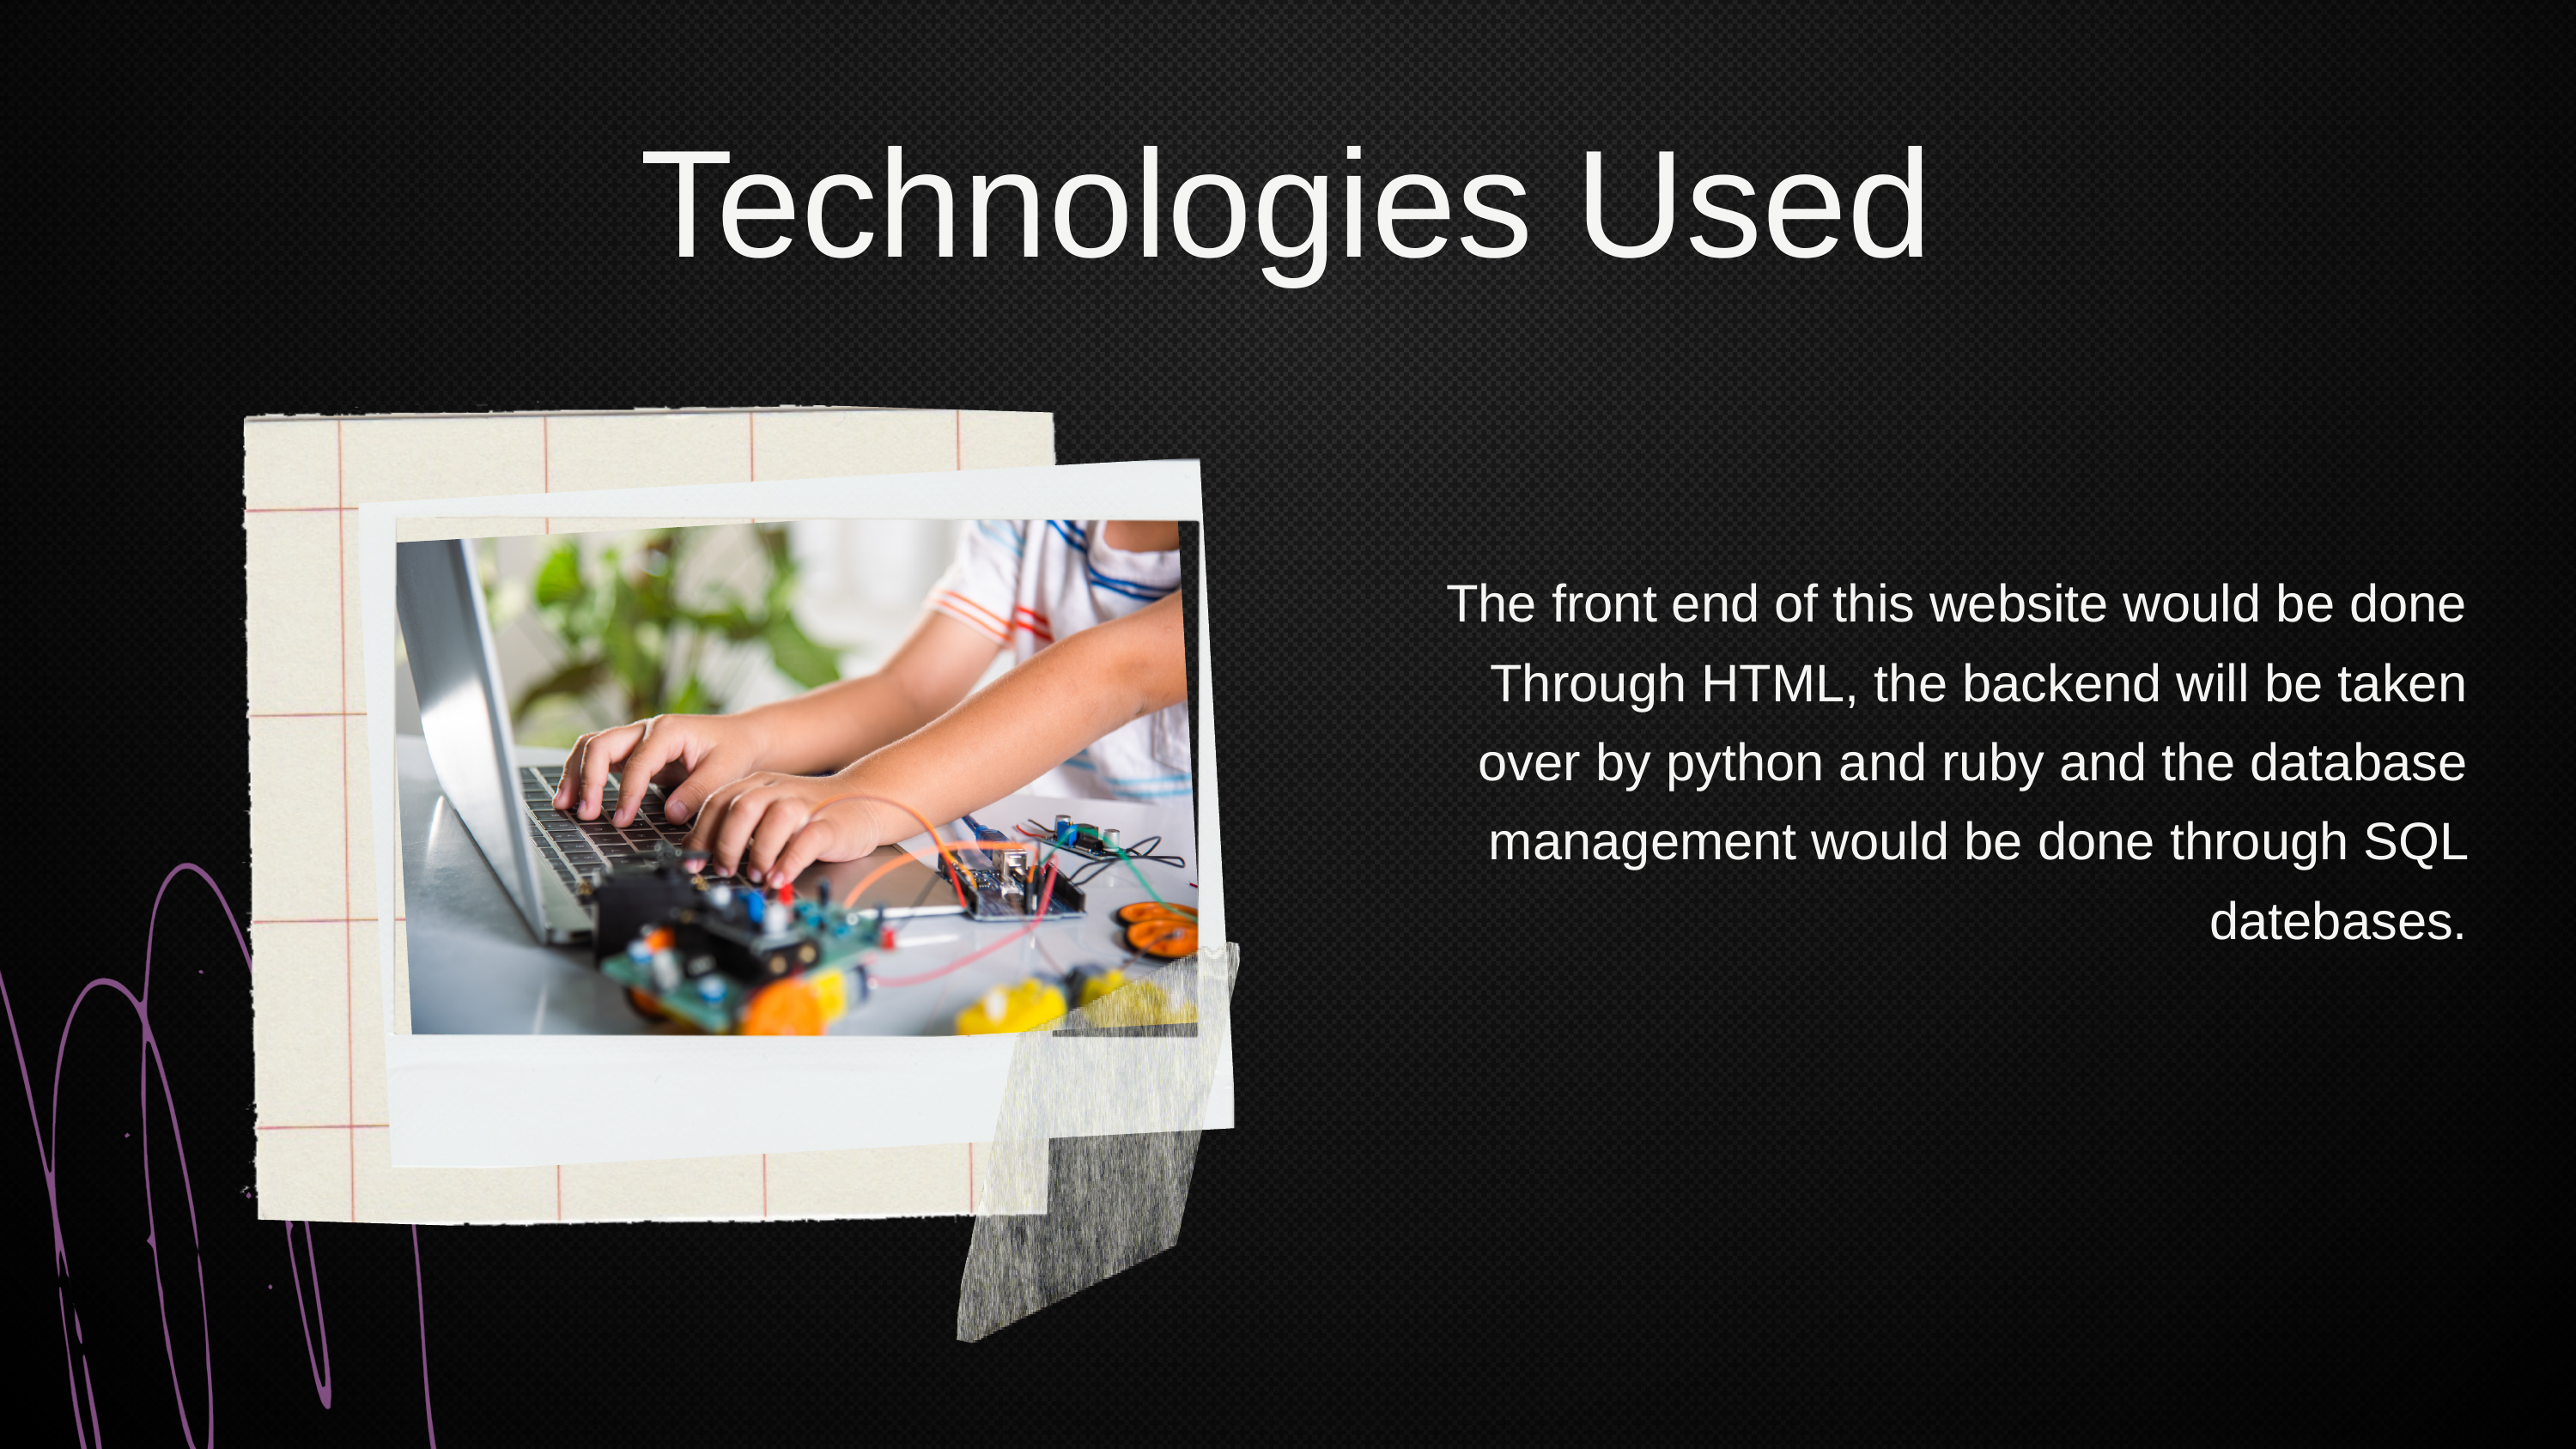

Technologies Used

The front end of this website would be done Through HTML, the backend will be taken over by python and ruby and the database management would be done through SQL datebases.